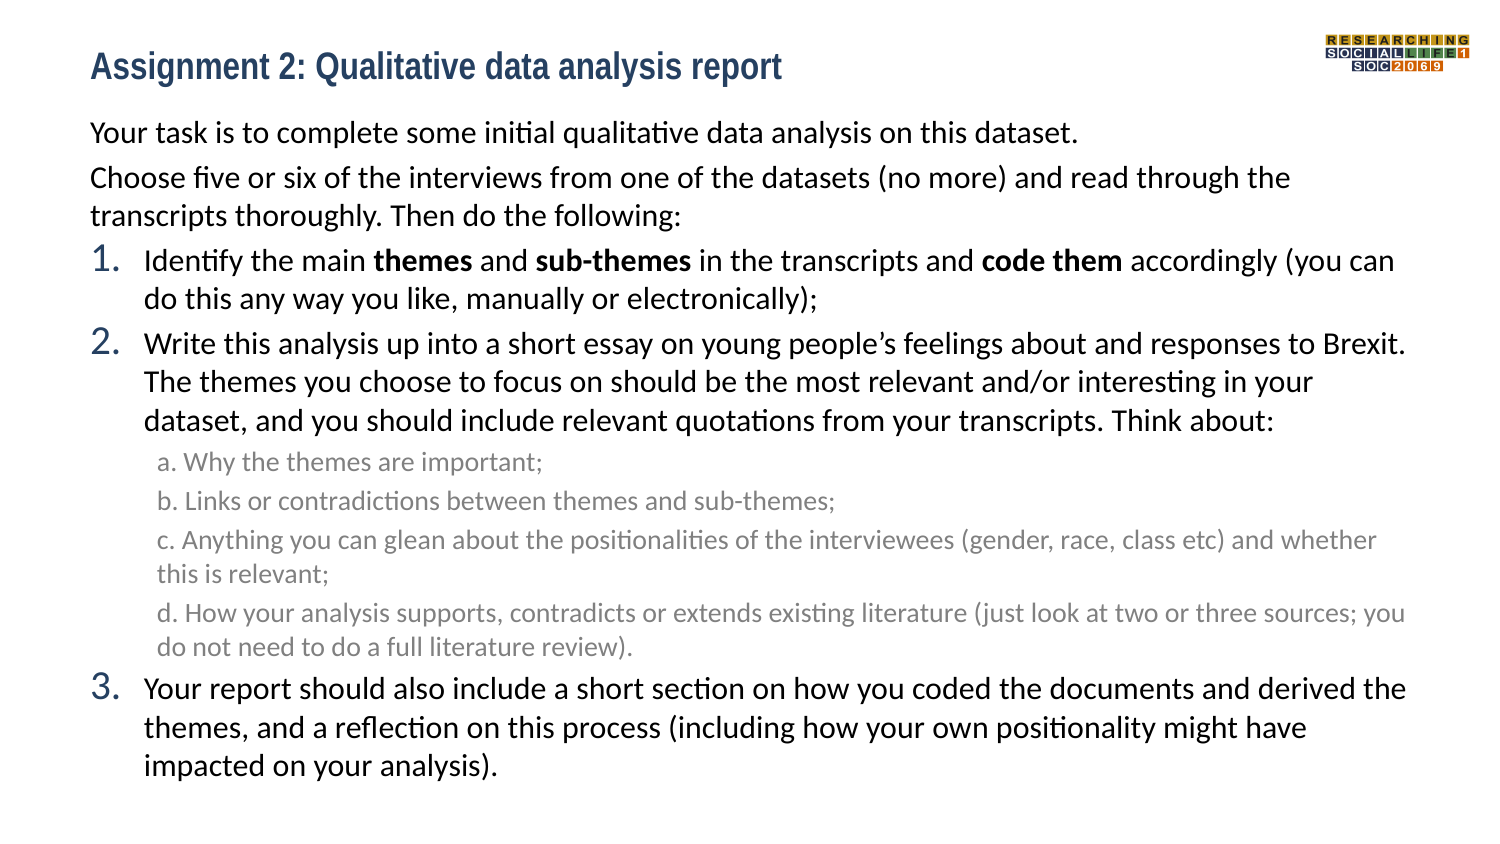

# Assignment 2: Qualitative data analysis report
Your task is to complete some initial qualitative data analysis on this dataset.
Choose five or six of the interviews from one of the datasets (no more) and read through the transcripts thoroughly. Then do the following:
Identify the main themes and sub-themes in the transcripts and code them accordingly (you can do this any way you like, manually or electronically);
Write this analysis up into a short essay on young people’s feelings about and responses to Brexit. The themes you choose to focus on should be the most relevant and/or interesting in your dataset, and you should include relevant quotations from your transcripts. Think about:
a. Why the themes are important;
b. Links or contradictions between themes and sub-themes;
c. Anything you can glean about the positionalities of the interviewees (gender, race, class etc) and whether this is relevant;
d. How your analysis supports, contradicts or extends existing literature (just look at two or three sources; you do not need to do a full literature review).
Your report should also include a short section on how you coded the documents and derived the themes, and a reflection on this process (including how your own positionality might have impacted on your analysis).